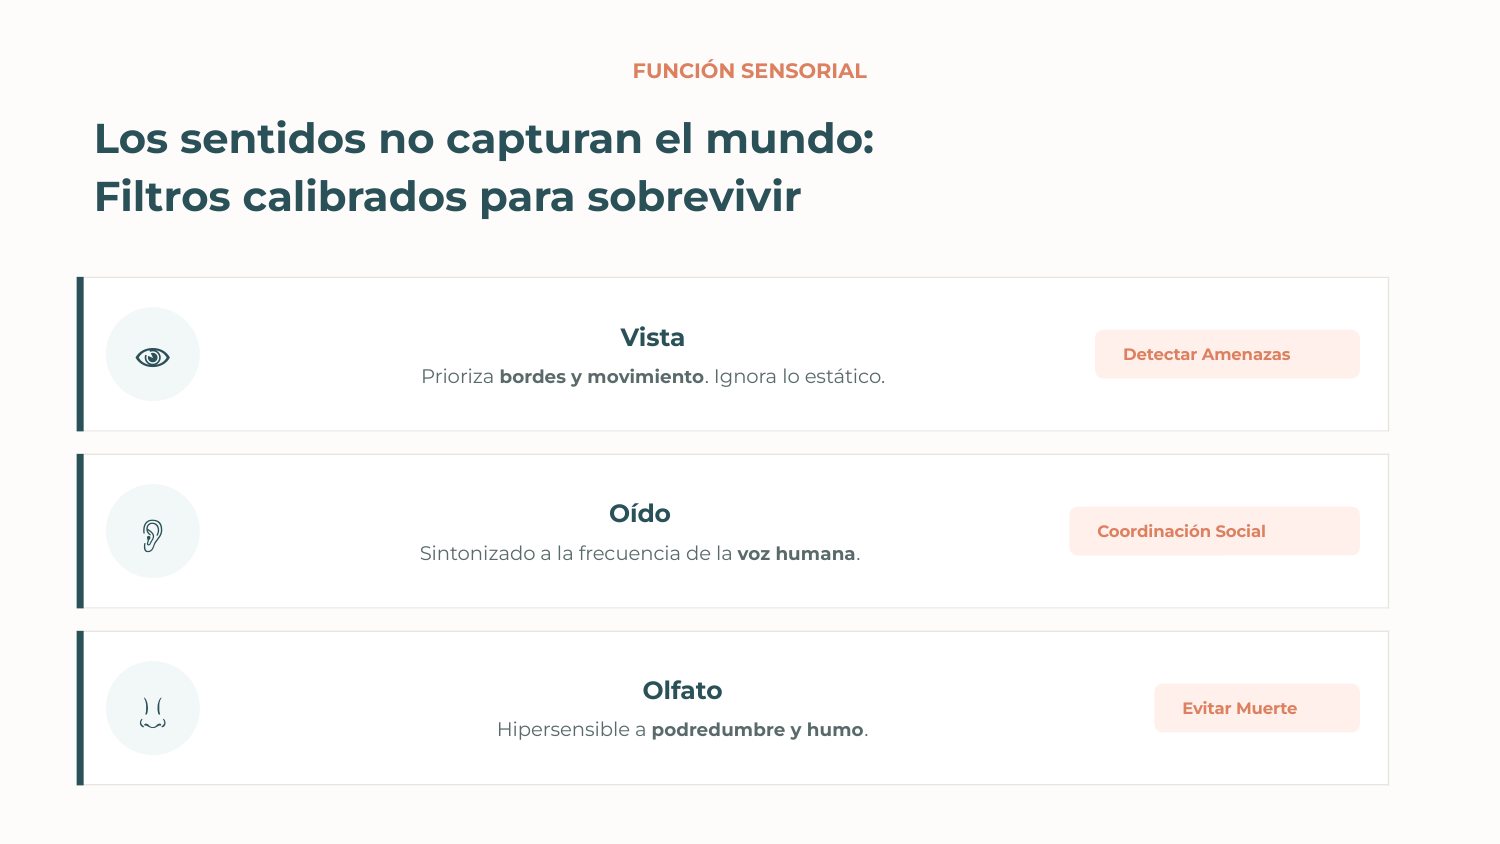

FUNCIÓN SENSORIAL
Los sentidos no capturan el mundo:
Filtros calibrados para sobrevivir

👁️
Vista

Detectar Amenazas
Prioriza bordes y movimiento. Ignora lo estático.

👂
Oído

Coordinación Social
Sintonizado a la frecuencia de la voz humana.

👃
Olfato

Evitar Muerte
Hipersensible a podredumbre y humo.